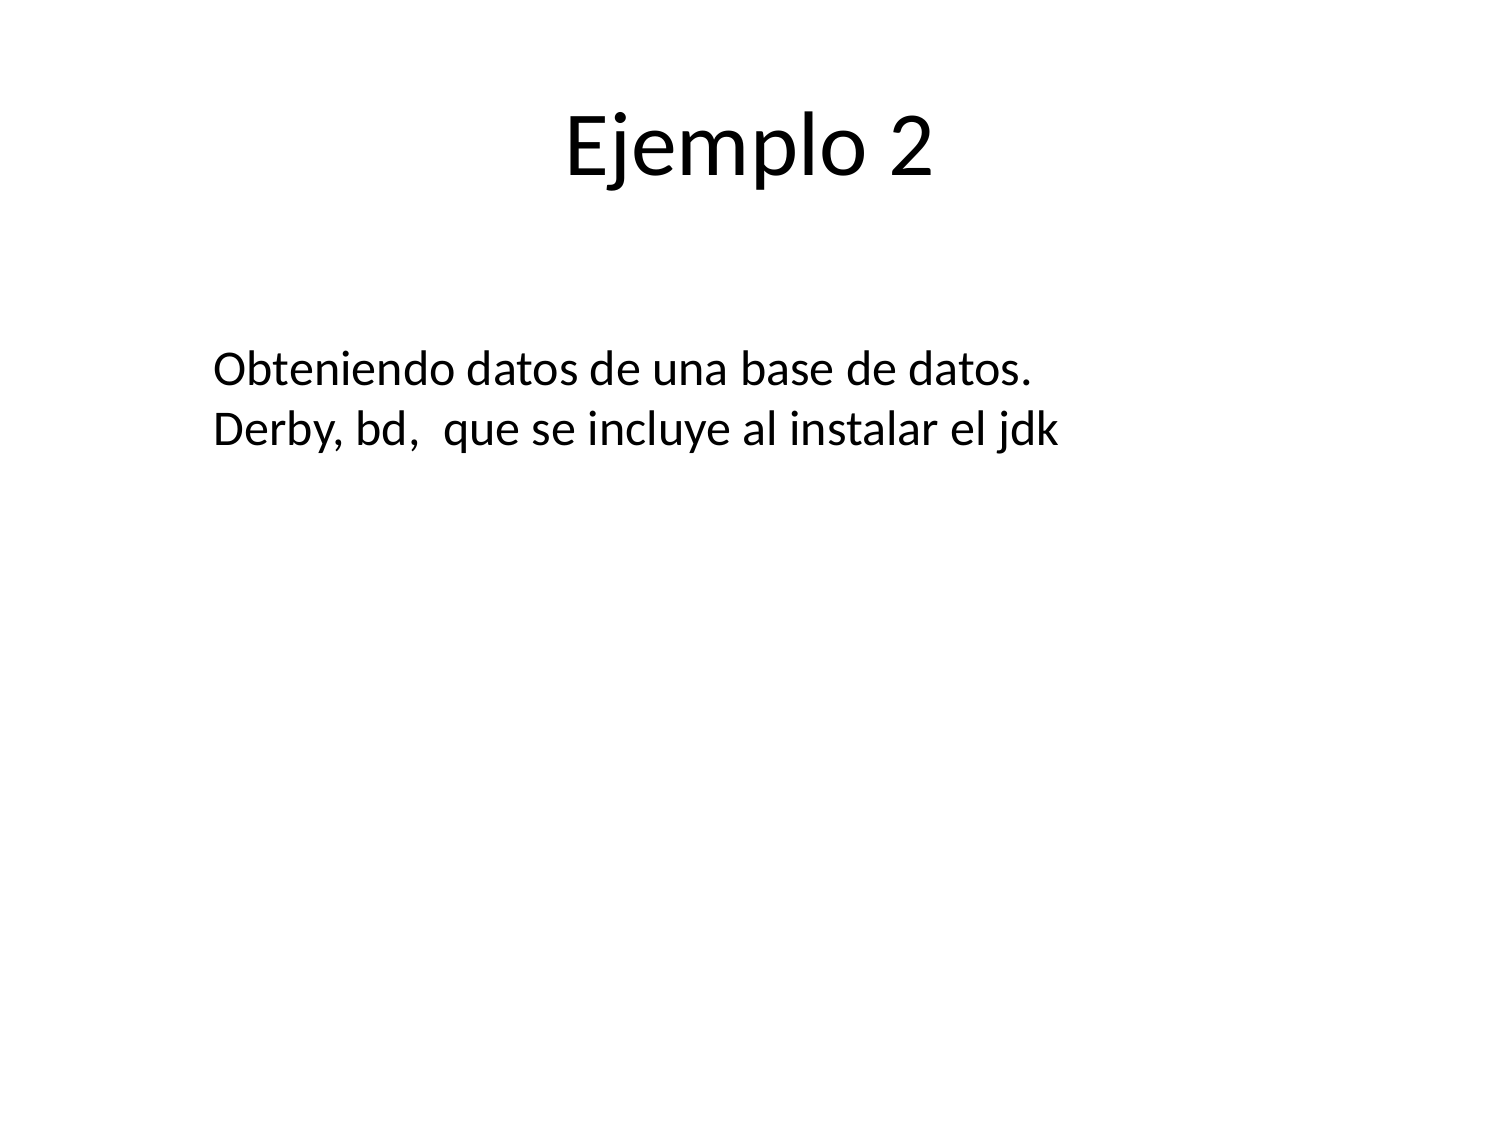

Ejemplo 2
Obteniendo datos de una base de datos.
Derby, bd,  que se incluye al instalar el jdk